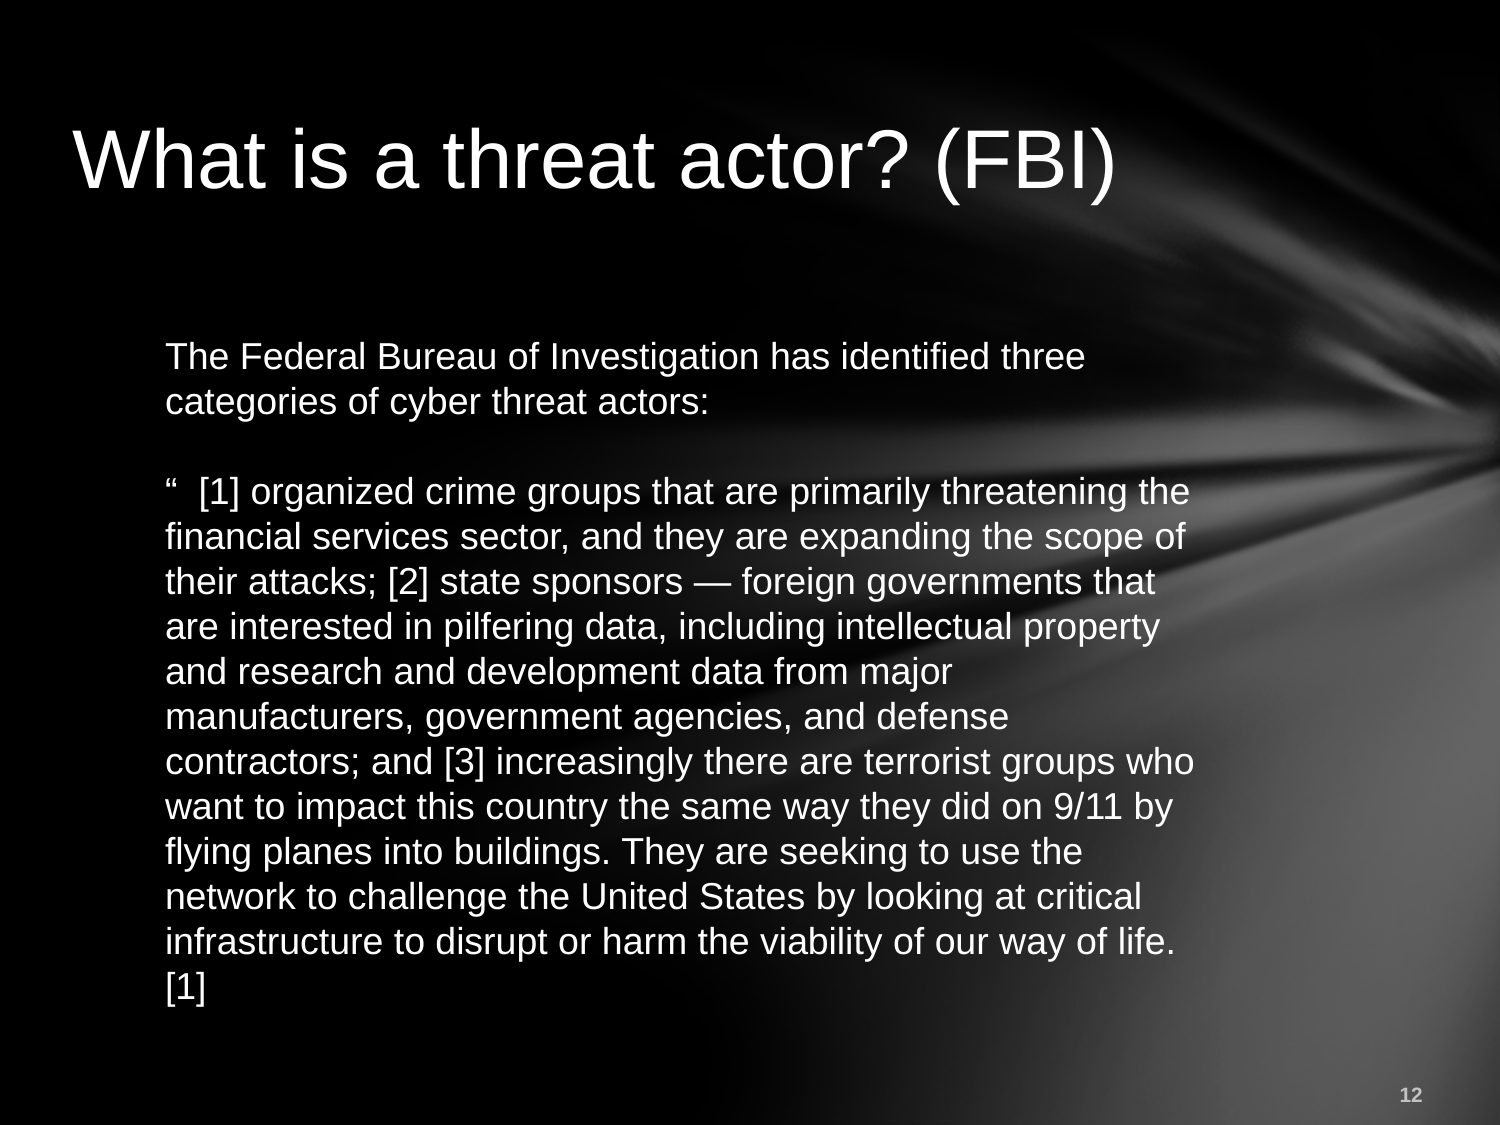

# What is a threat actor? (FBI)
The Federal Bureau of Investigation has identified three categories of cyber threat actors:

“  [1] organized crime groups that are primarily threatening the financial services sector, and they are expanding the scope of their attacks; [2] state sponsors — foreign governments that are interested in pilfering data, including intellectual property and research and development data from major manufacturers, government agencies, and defense contractors; and [3] increasingly there are terrorist groups who want to impact this country the same way they did on 9/11 by flying planes into buildings. They are seeking to use the network to challenge the United States by looking at critical infrastructure to disrupt or harm the viability of our way of life.[1]
12